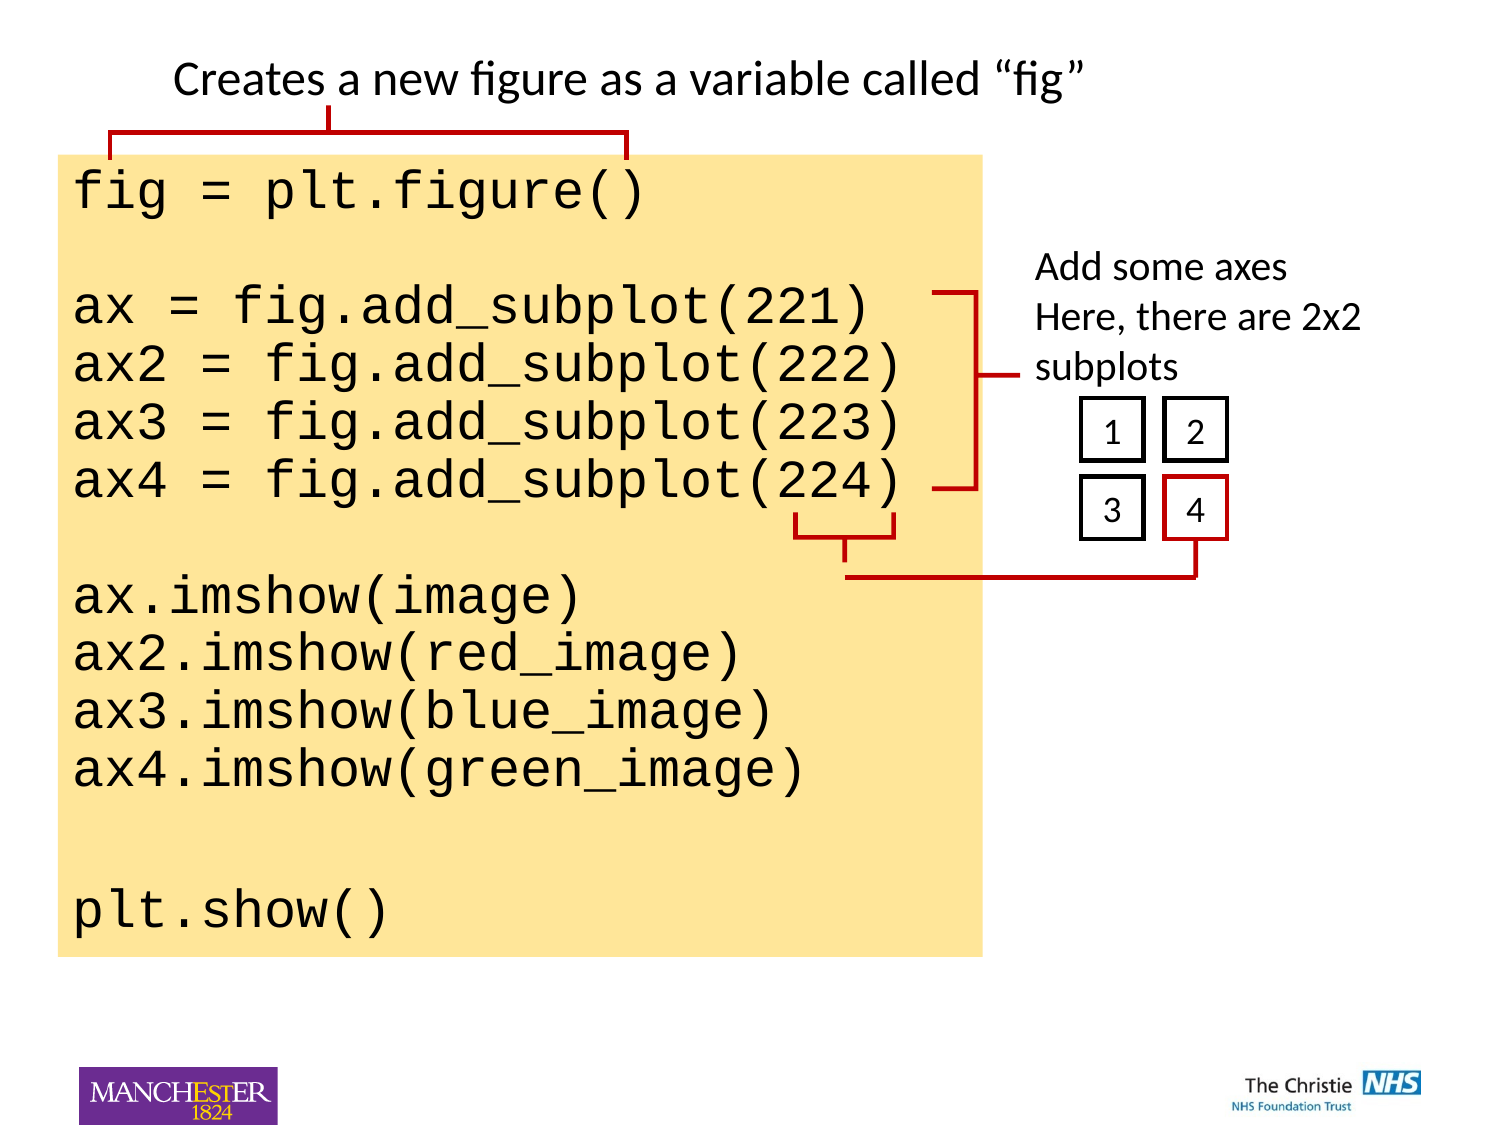

Creates a new figure as a variable called “fig”
fig = plt.figure()
ax = fig.add_subplot(221)
ax2 = fig.add_subplot(222)
ax3 = fig.add_subplot(223)
ax4 = fig.add_subplot(224)
ax.imshow(image)
ax2.imshow(red_image)
ax3.imshow(blue_image)
ax4.imshow(green_image)
plt.show()
Add some axes
Here, there are 2x2 subplots

1
2
3
4